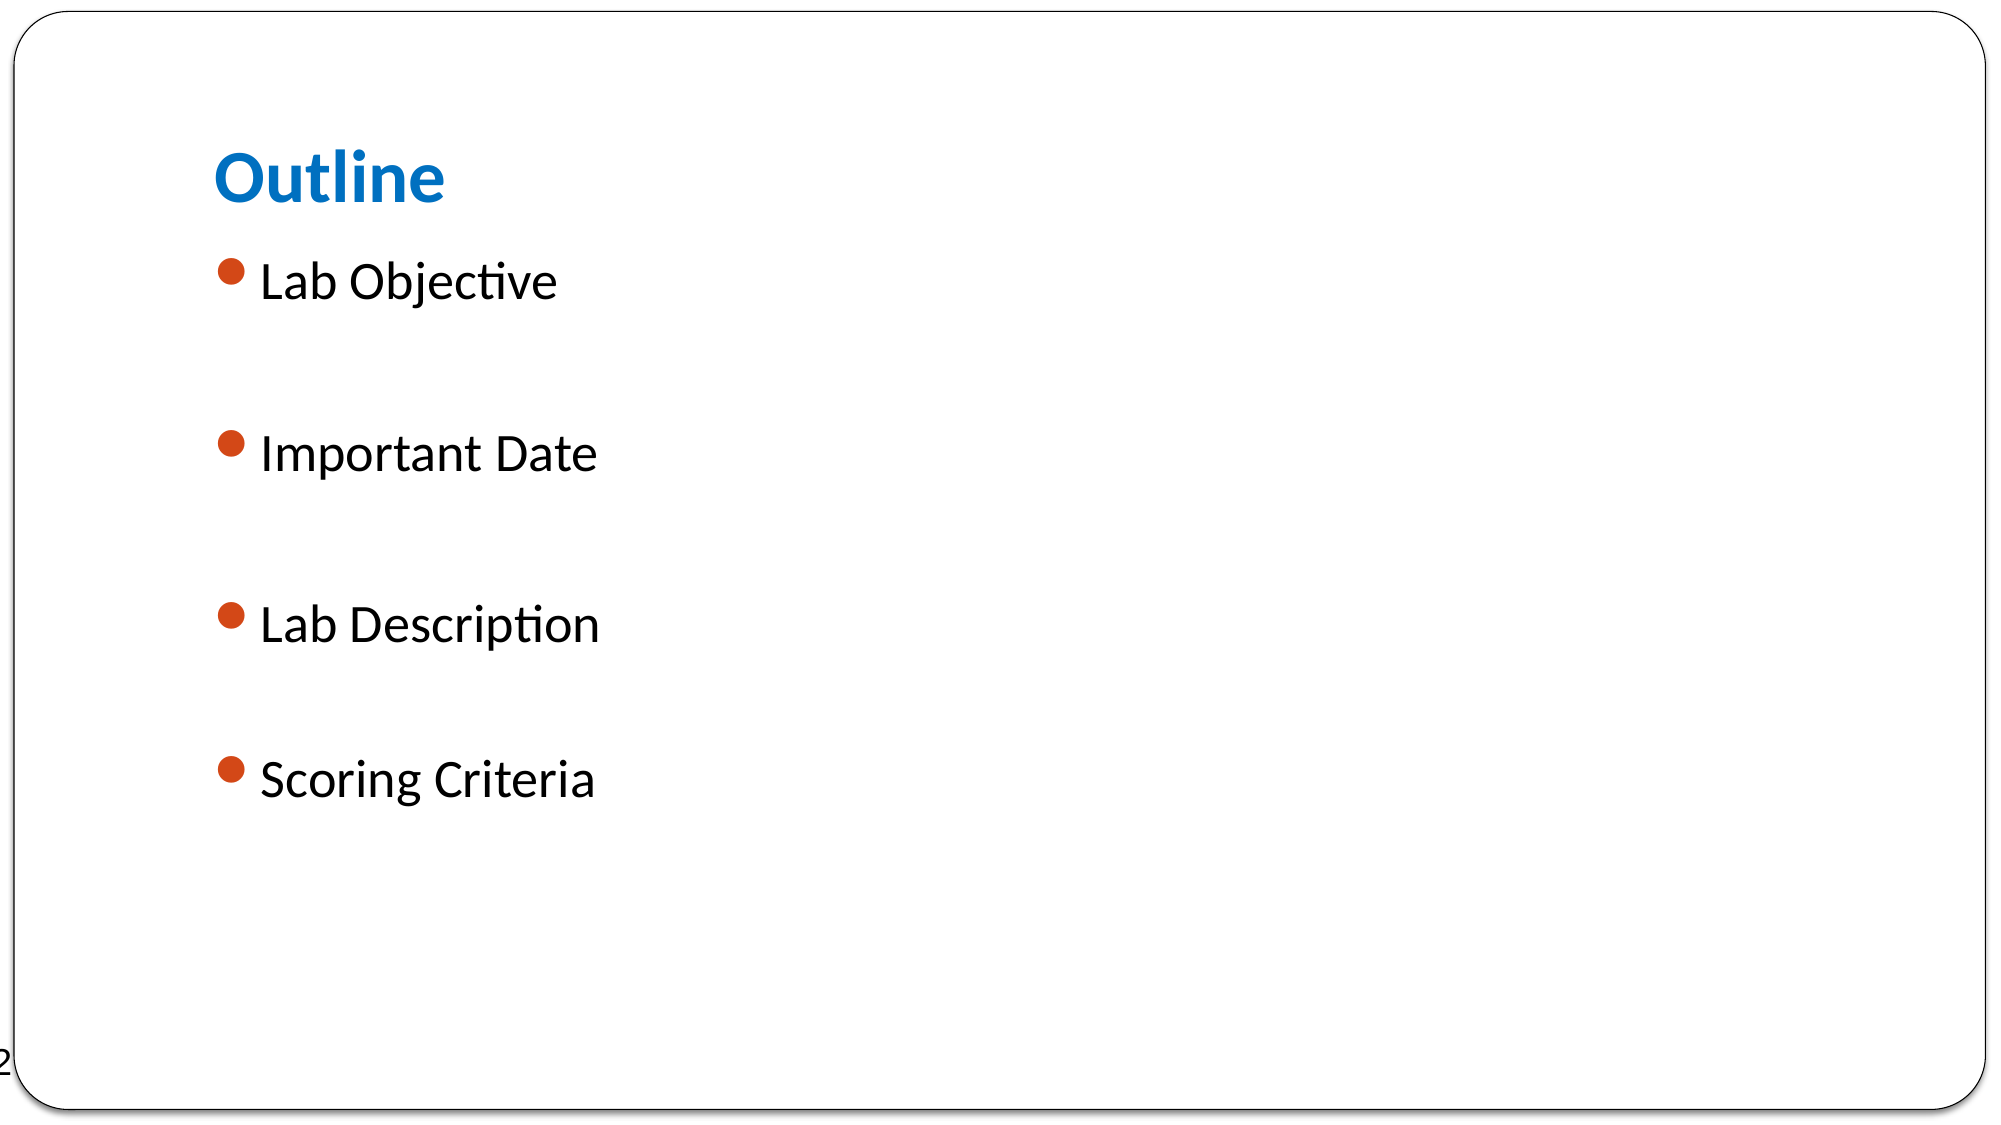

# Outline
Lab Objective

Important Date

Lab Description

Scoring Criteria